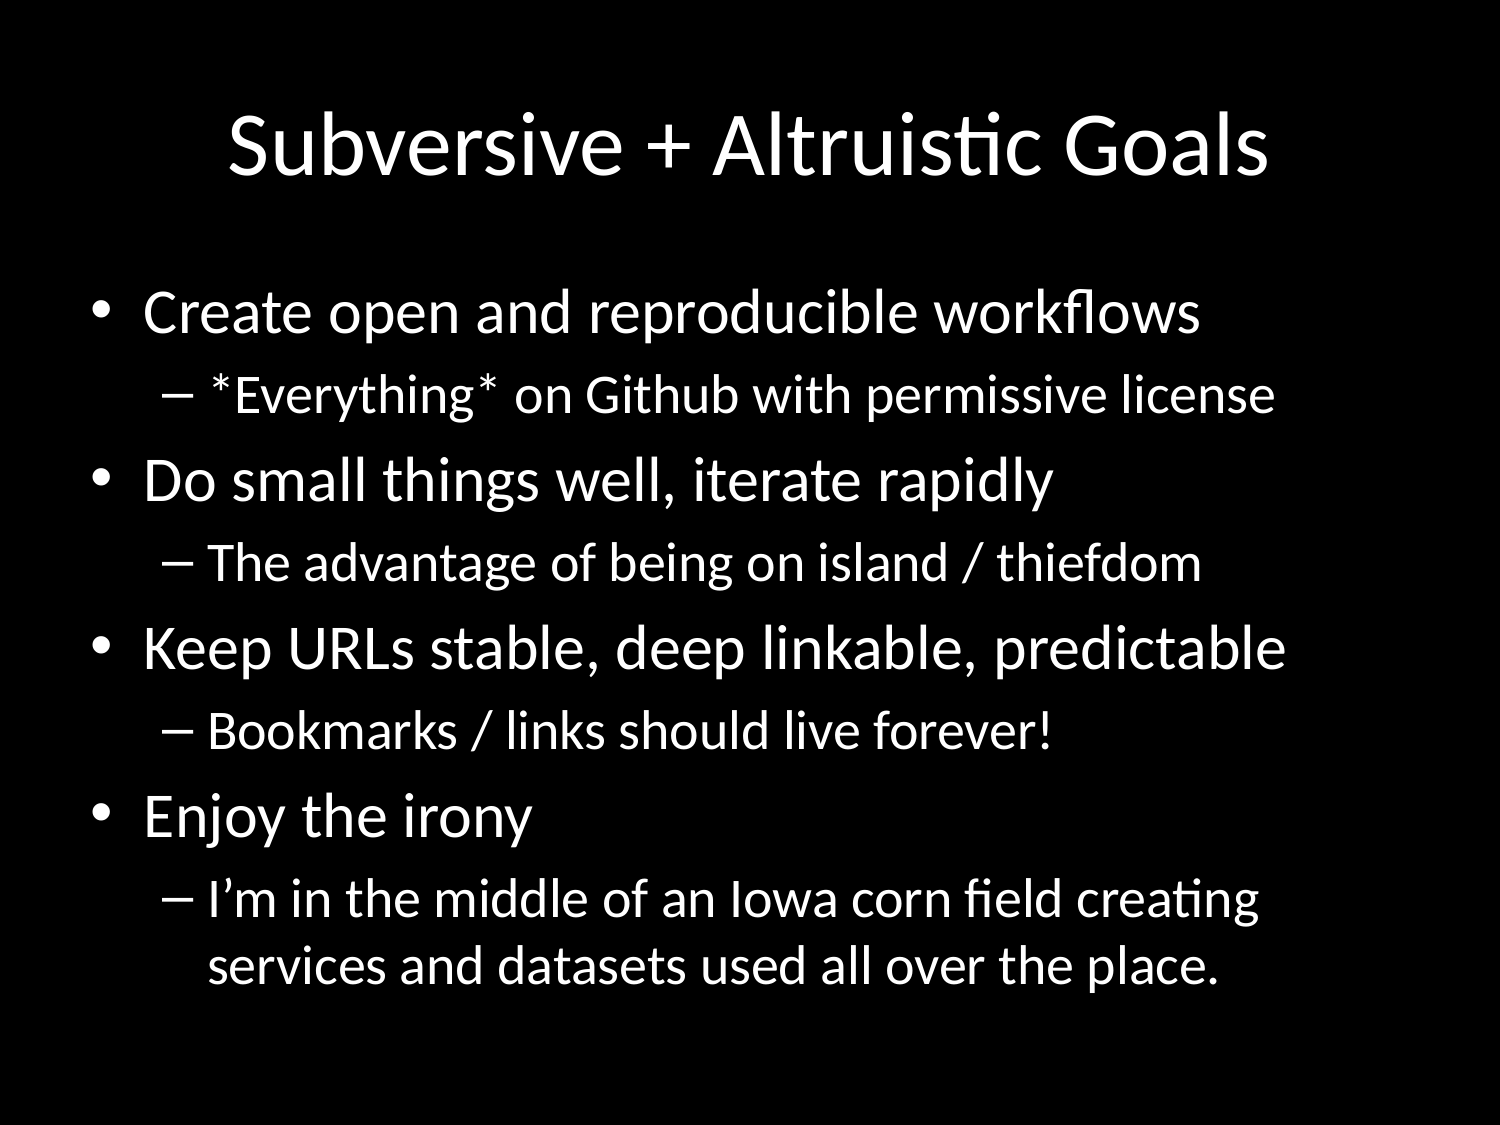

# Subversive + Altruistic Goals
Create open and reproducible workflows
*Everything* on Github with permissive license
Do small things well, iterate rapidly
The advantage of being on island / thiefdom
Keep URLs stable, deep linkable, predictable
Bookmarks / links should live forever!
Enjoy the irony
I’m in the middle of an Iowa corn field creating services and datasets used all over the place.